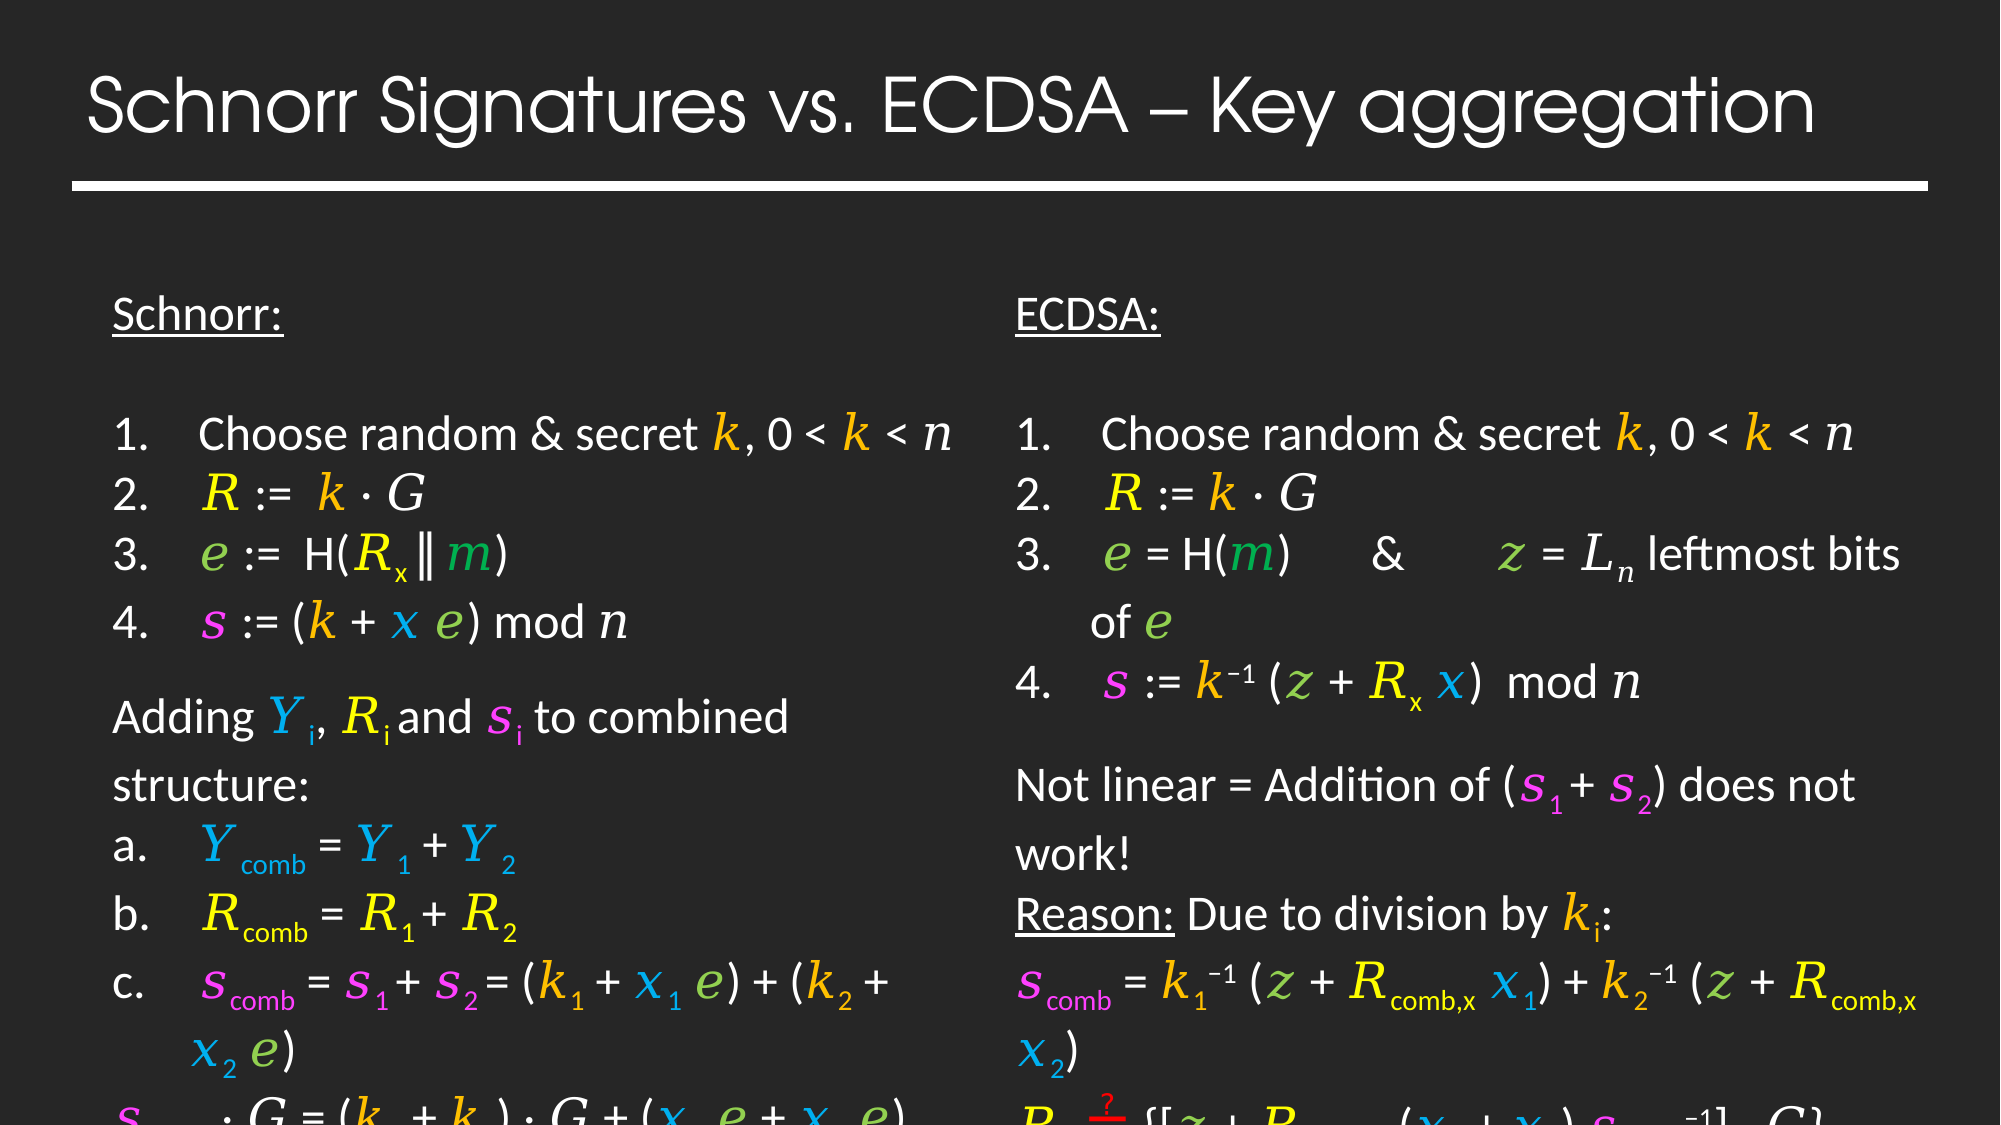

# Schnorr Signatures vs. ECDSA – Key aggregation
Schnorr:

 Choose random & secret 𝑘, 0 < 𝑘 < 𝑛
 𝑅 :=  𝑘 ⋅ 𝐺
 𝑒 :=  H(𝑅x ∥ 𝑚)
 𝑠 := (𝑘 + 𝑥 𝑒) mod 𝑛

Adding 𝑌i, 𝑅i and 𝑠i to combined structure:
 𝑌comb = 𝑌1 + 𝑌2
 𝑅comb = 𝑅1 + 𝑅2
 𝑠comb = 𝑠1 + 𝑠2 = (𝑘1 + 𝑥1 𝑒) + (𝑘2 + 𝑥2 𝑒)
𝑠comb ⋅ 𝐺 = (𝑘1 + 𝑘2) ⋅ 𝐺 + (𝑥1 𝑒 + 𝑥2 𝑒) ⋅ 𝐺
𝑠comb ⋅ 𝐺 =    𝑅comb         +       𝑌comb 𝑒
ECDSA:

 Choose random & secret 𝑘, 0 < 𝑘 < 𝑛
 𝑅 := 𝑘 ⋅ 𝐺
 𝑒 = H(𝑚)       &        𝑧 = 𝐿𝑛 leftmost bits of 𝑒
 𝑠 := 𝑘−1 (𝑧 + 𝑅x 𝑥)  mod 𝑛

Not linear = Addition of (𝑠1 + 𝑠2) does not work!
Reason: Due to division by 𝑘i:
𝑠comb = 𝑘1−1 (𝑧 + 𝑅comb,x 𝑥1) + 𝑘2−1 (𝑧 + 𝑅comb,x 𝑥2)
𝑅x ≟ {[𝑧 + 𝑅comb,x (𝑥1 + 𝑥2) 𝑠comb−1] ⋅ 𝐺}x
𝑅x ≠ {[𝑧 + 𝑅comb,x (𝑥1 + 𝑥2)] / [𝑧 (𝑘1 + 𝑘2)
              + 𝑅comb,x (𝑘2 𝑥1 + 𝑘1 𝑥2)] (𝑘1 𝑘2) ⋅ 𝐺 }x
Side note: Two ECDSA keys can be combined by multiplication though!
8